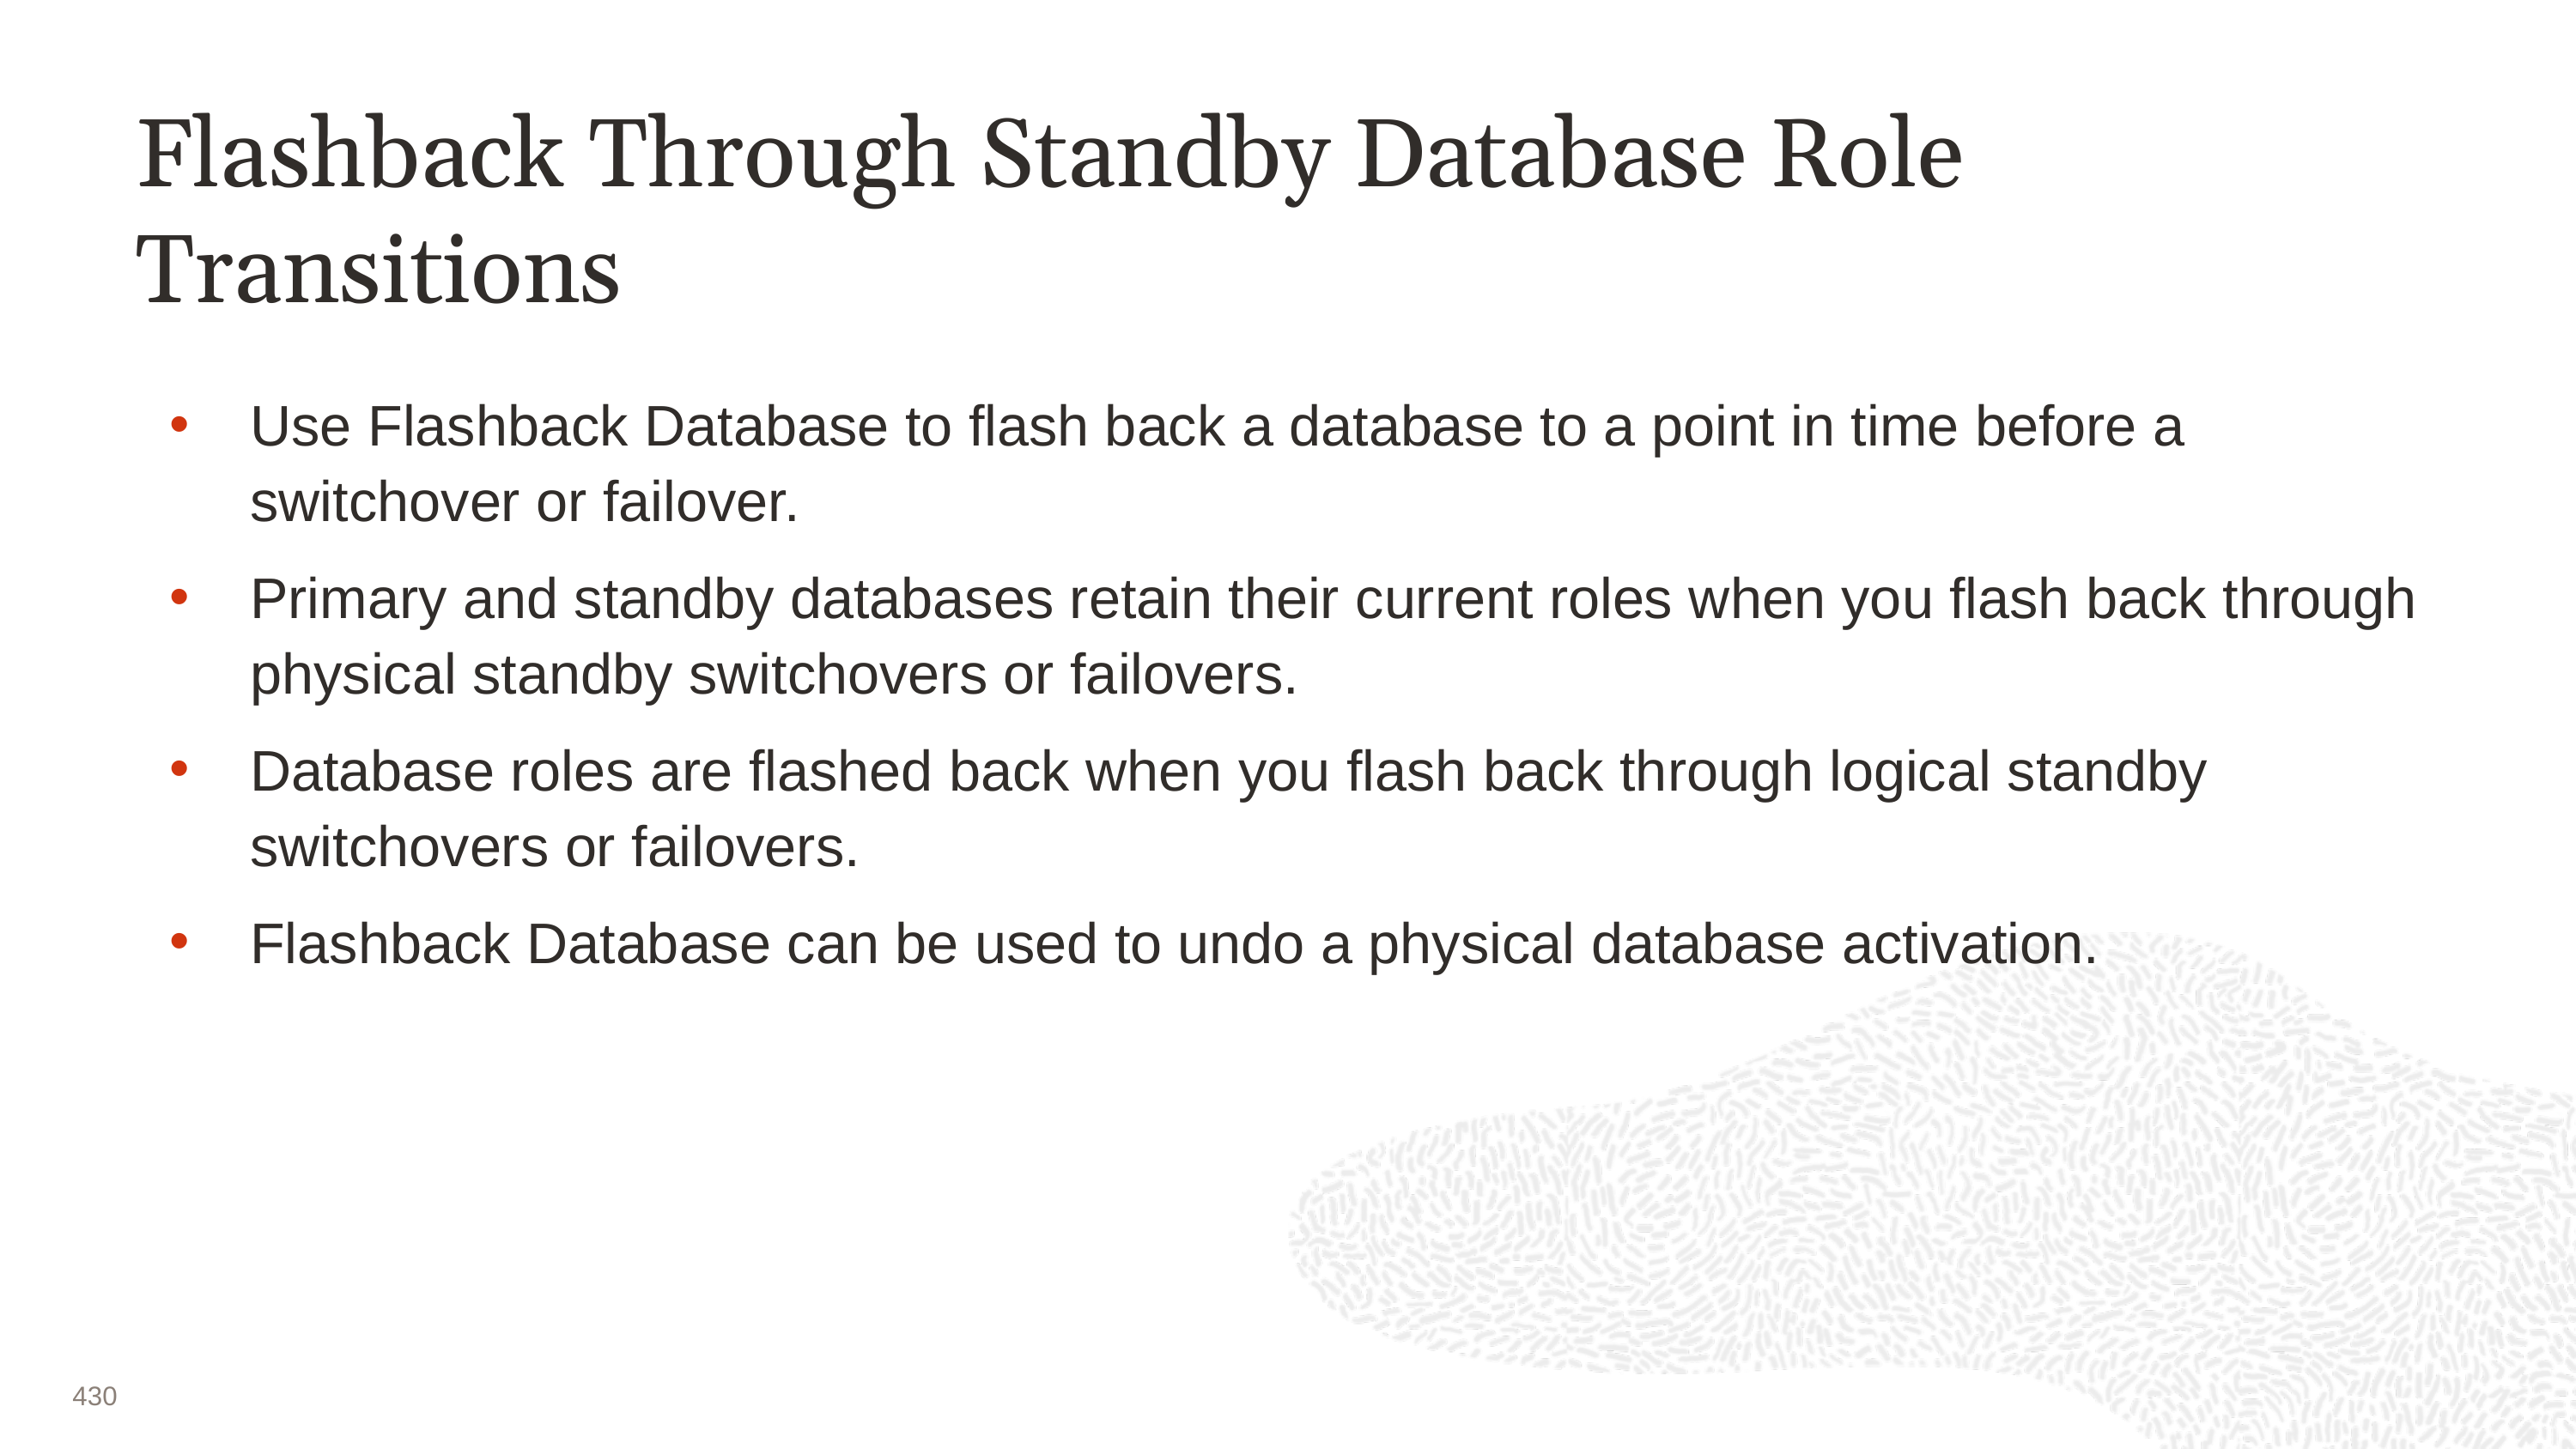

# Flashback Through Standby Database Role Transitions
Use Flashback Database to flash back a database to a point in time before a switchover or failover.
Primary and standby databases retain their current roles when you flash back through physical standby switchovers or failovers.
Database roles are flashed back when you flash back through logical standby switchovers or failovers.
Flashback Database can be used to undo a physical database activation.